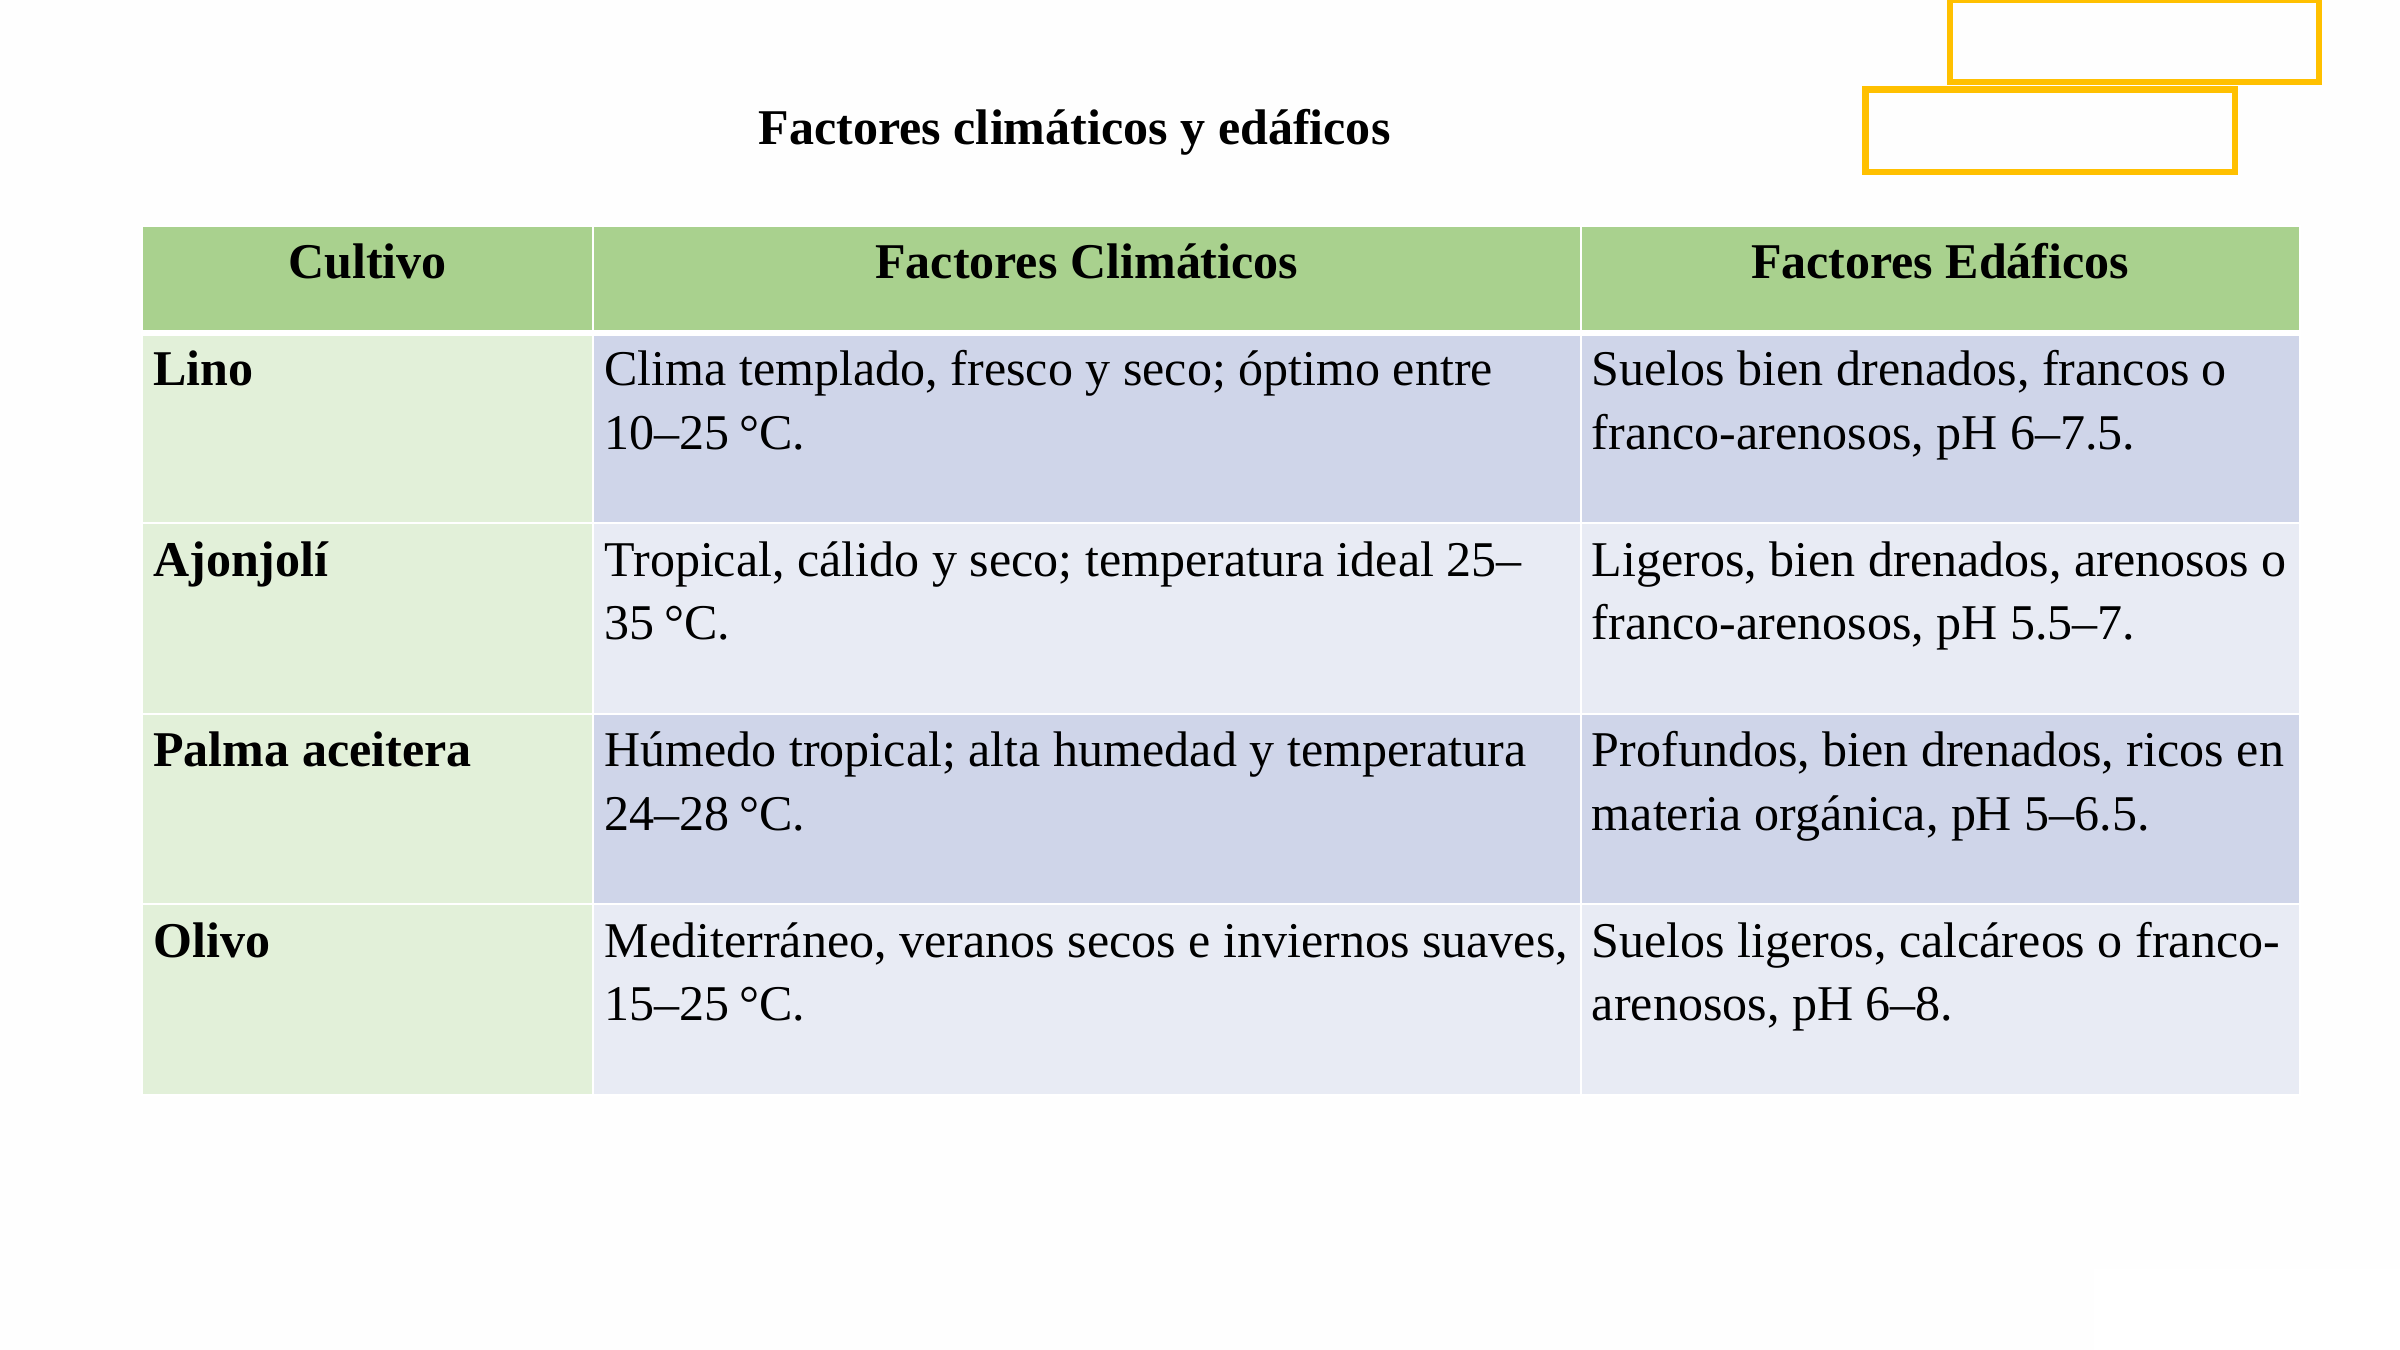

Factores climáticos y edáficos

| Cultivo | Factores Climáticos | Factores Edáficos |
| --- | --- | --- |
| Lino | Clima templado, fresco y seco; óptimo entre 10–25 °C. | Suelos bien drenados, francos o franco-arenosos, pH 6–7.5. |
| Ajonjolí | Tropical, cálido y seco; temperatura ideal 25–35 °C. | Ligeros, bien drenados, arenosos o franco-arenosos, pH 5.5–7. |
| Palma aceitera | Húmedo tropical; alta humedad y temperatura 24–28 °C. | Profundos, bien drenados, ricos en materia orgánica, pH 5–6.5. |
| Olivo | Mediterráneo, veranos secos e inviernos suaves, 15–25 °C. | Suelos ligeros, calcáreos o franco-arenosos, pH 6–8. |